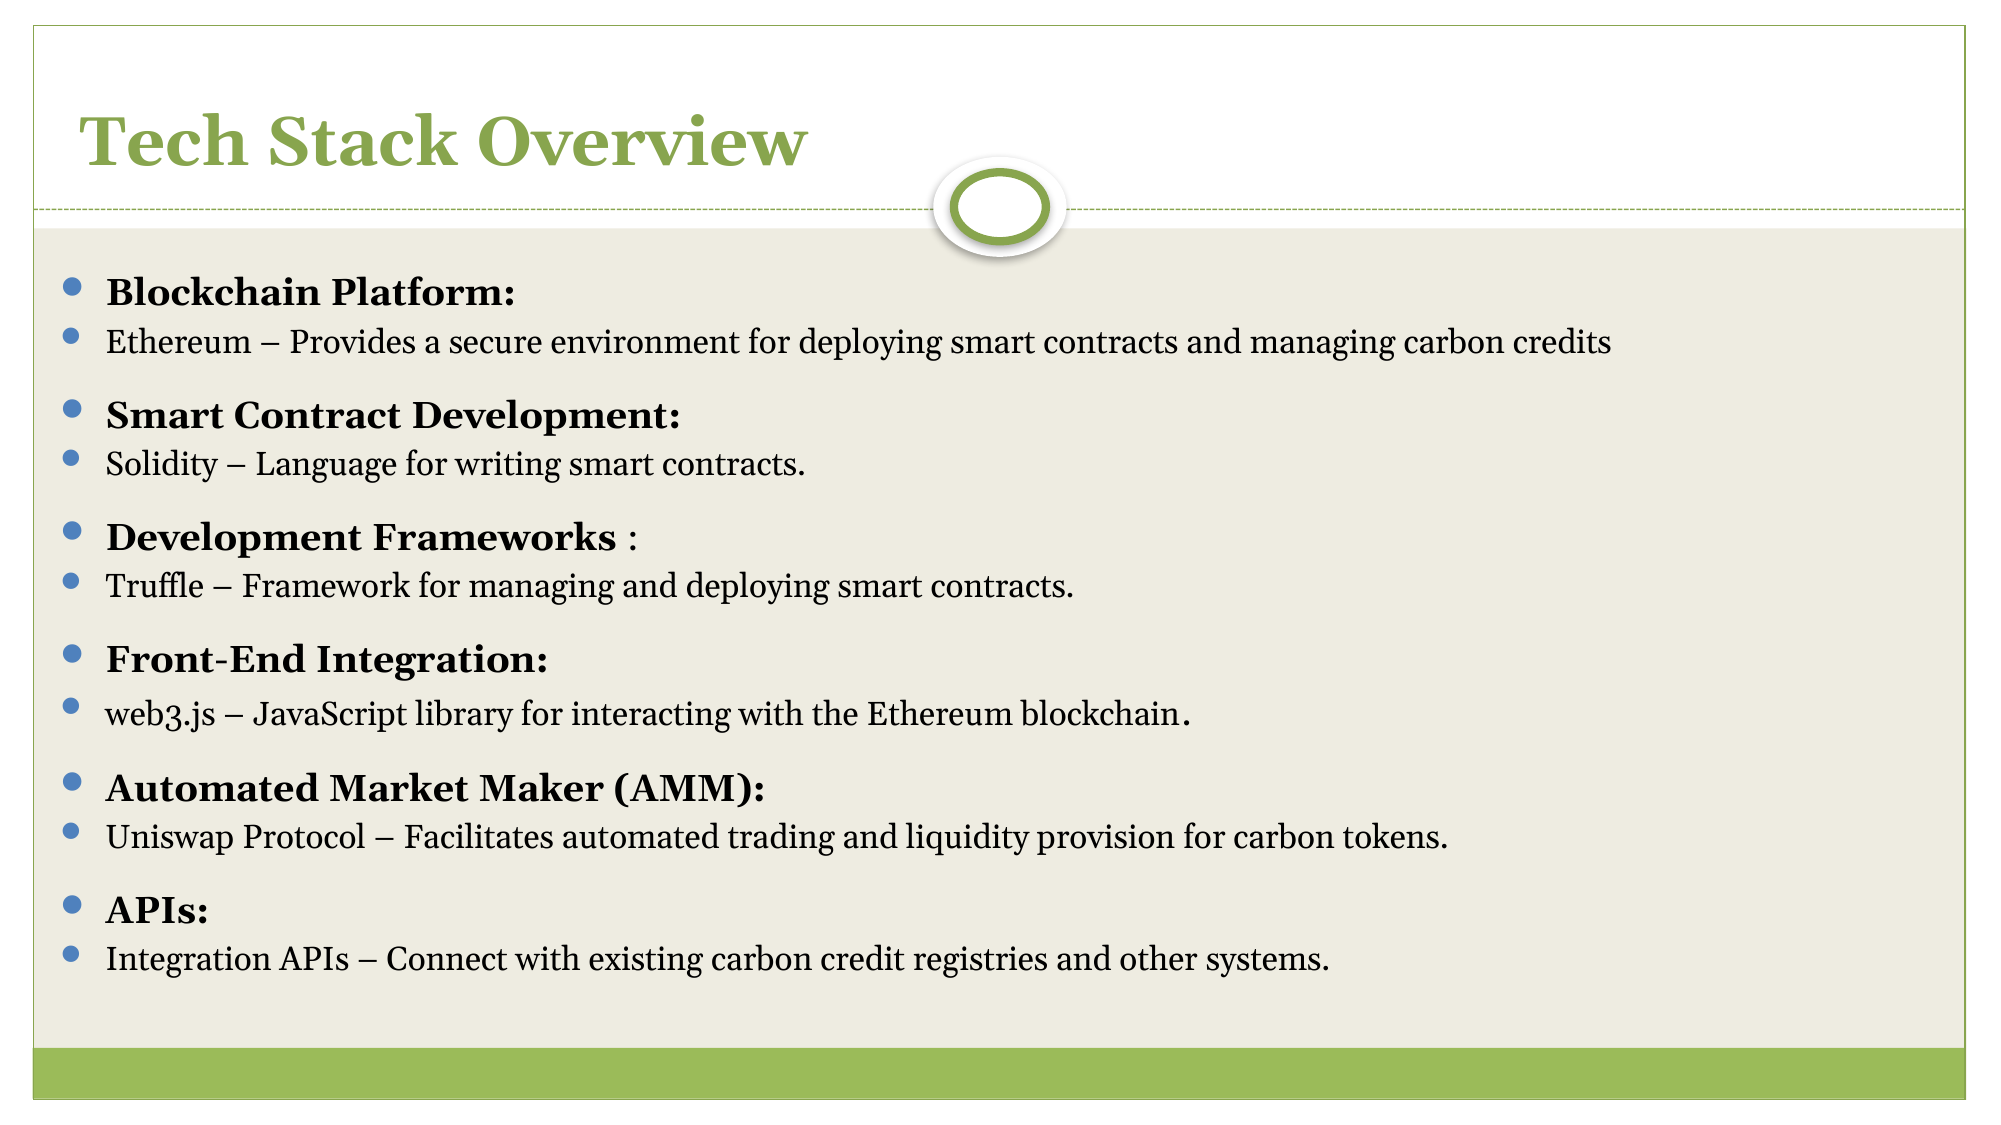

# Tech Stack Overview
Blockchain Platform:
Ethereum – Provides a secure environment for deploying smart contracts and managing carbon credits

Smart Contract Development:
Solidity – Language for writing smart contracts.

Development Frameworks :
Truffle – Framework for managing and deploying smart contracts.

Front-End Integration:
web3.js – JavaScript library for interacting with the Ethereum blockchain.

Automated Market Maker (AMM):
Uniswap Protocol – Facilitates automated trading and liquidity provision for carbon tokens.

APIs:
Integration APIs – Connect with existing carbon credit registries and other systems.